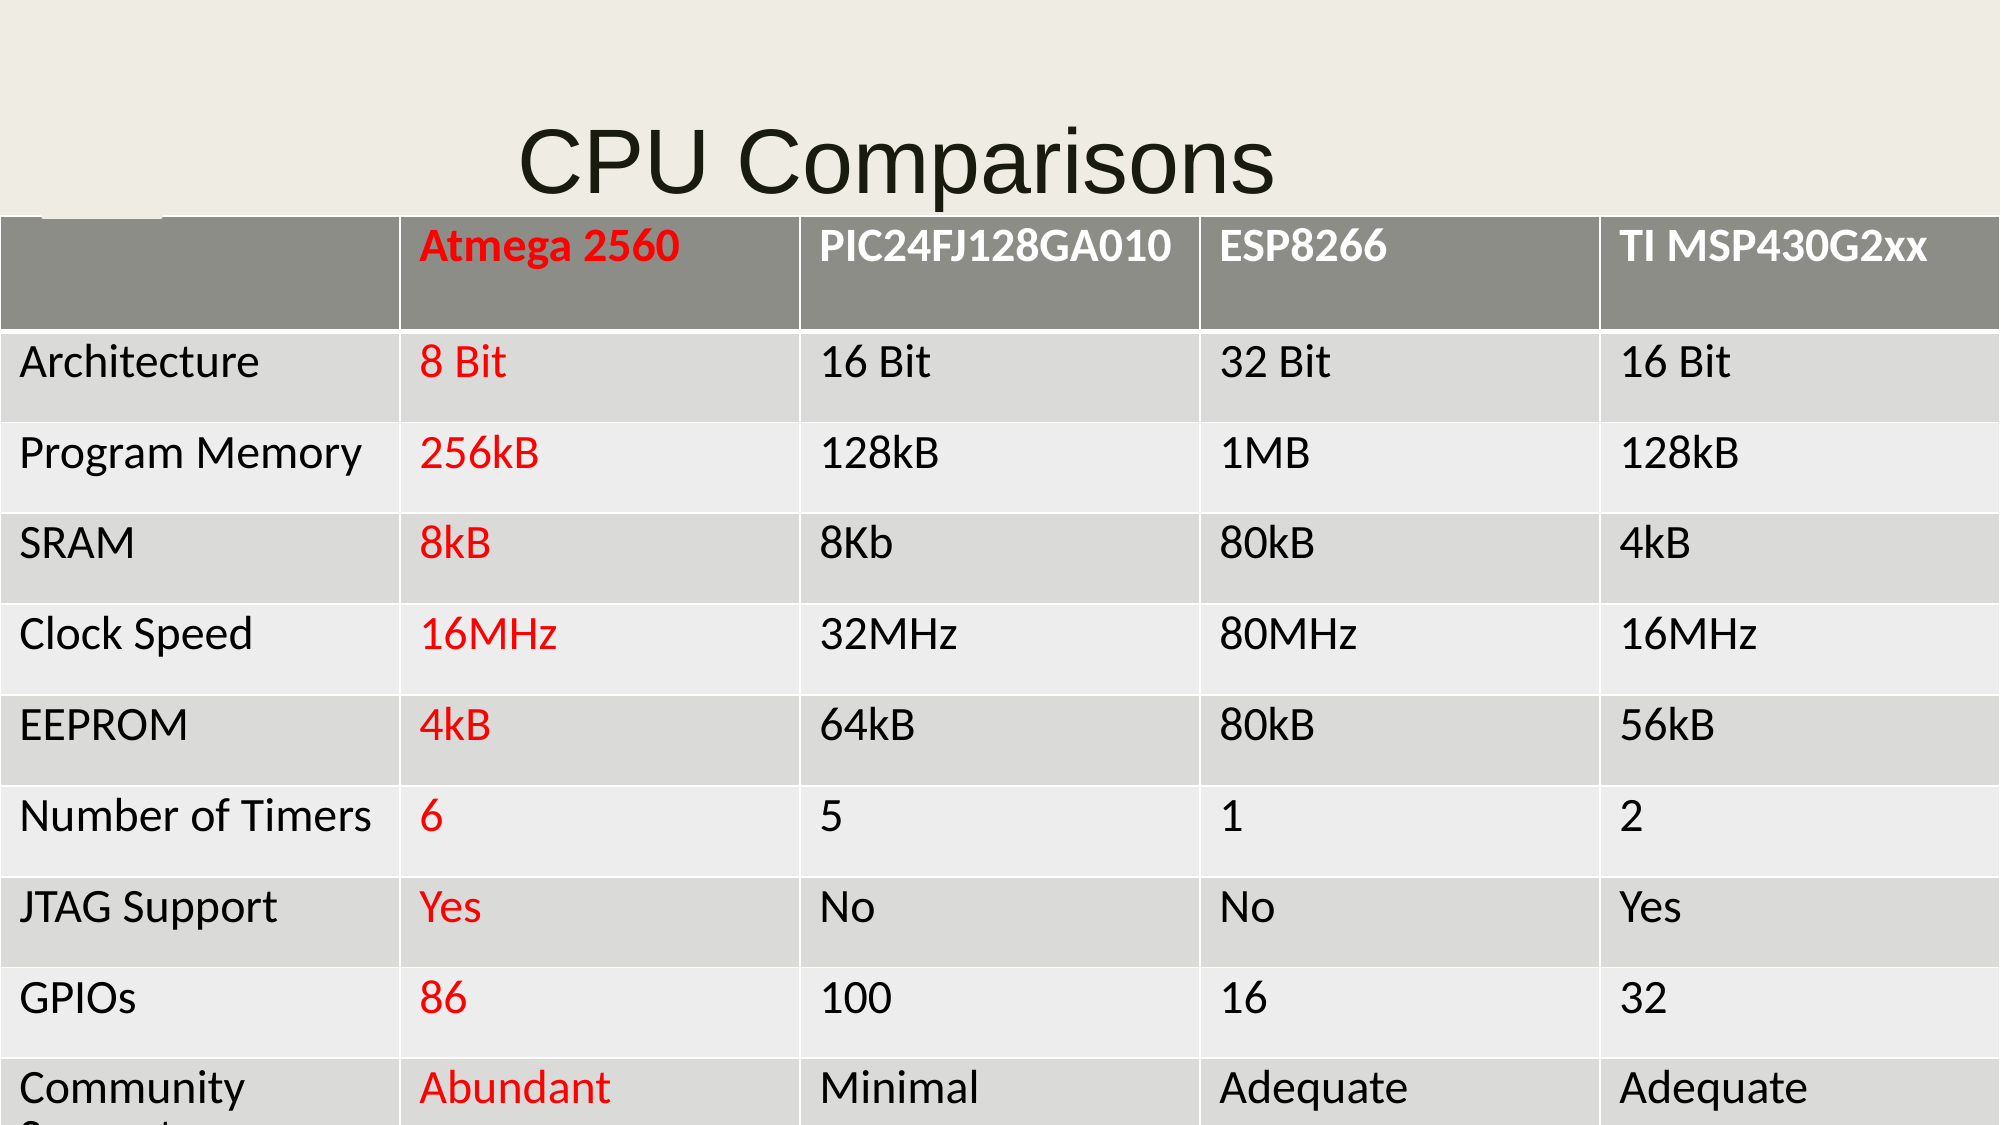

# CPU Comparisons
|  | Atmega 2560 | PIC24FJ128GA010 | ESP8266 | TI MSP430G2xx |
| --- | --- | --- | --- | --- |
| Architecture | 8 Bit | 16 Bit | 32 Bit | 16 Bit |
| Program Memory | 256kB | 128kB | 1MB | 128kB |
| SRAM | 8kB | 8Kb | 80kB | 4kB |
| Clock Speed | 16MHz | 32MHz | 80MHz | 16MHz |
| EEPROM | 4kB | 64kB | 80kB | 56kB |
| Number of Timers | 6 | 5 | 1 | 2 |
| JTAG Support | Yes | No | No | Yes |
| GPIOs | 86 | 100 | 16 | 32 |
| Community Support | Abundant | Minimal | Adequate | Adequate |